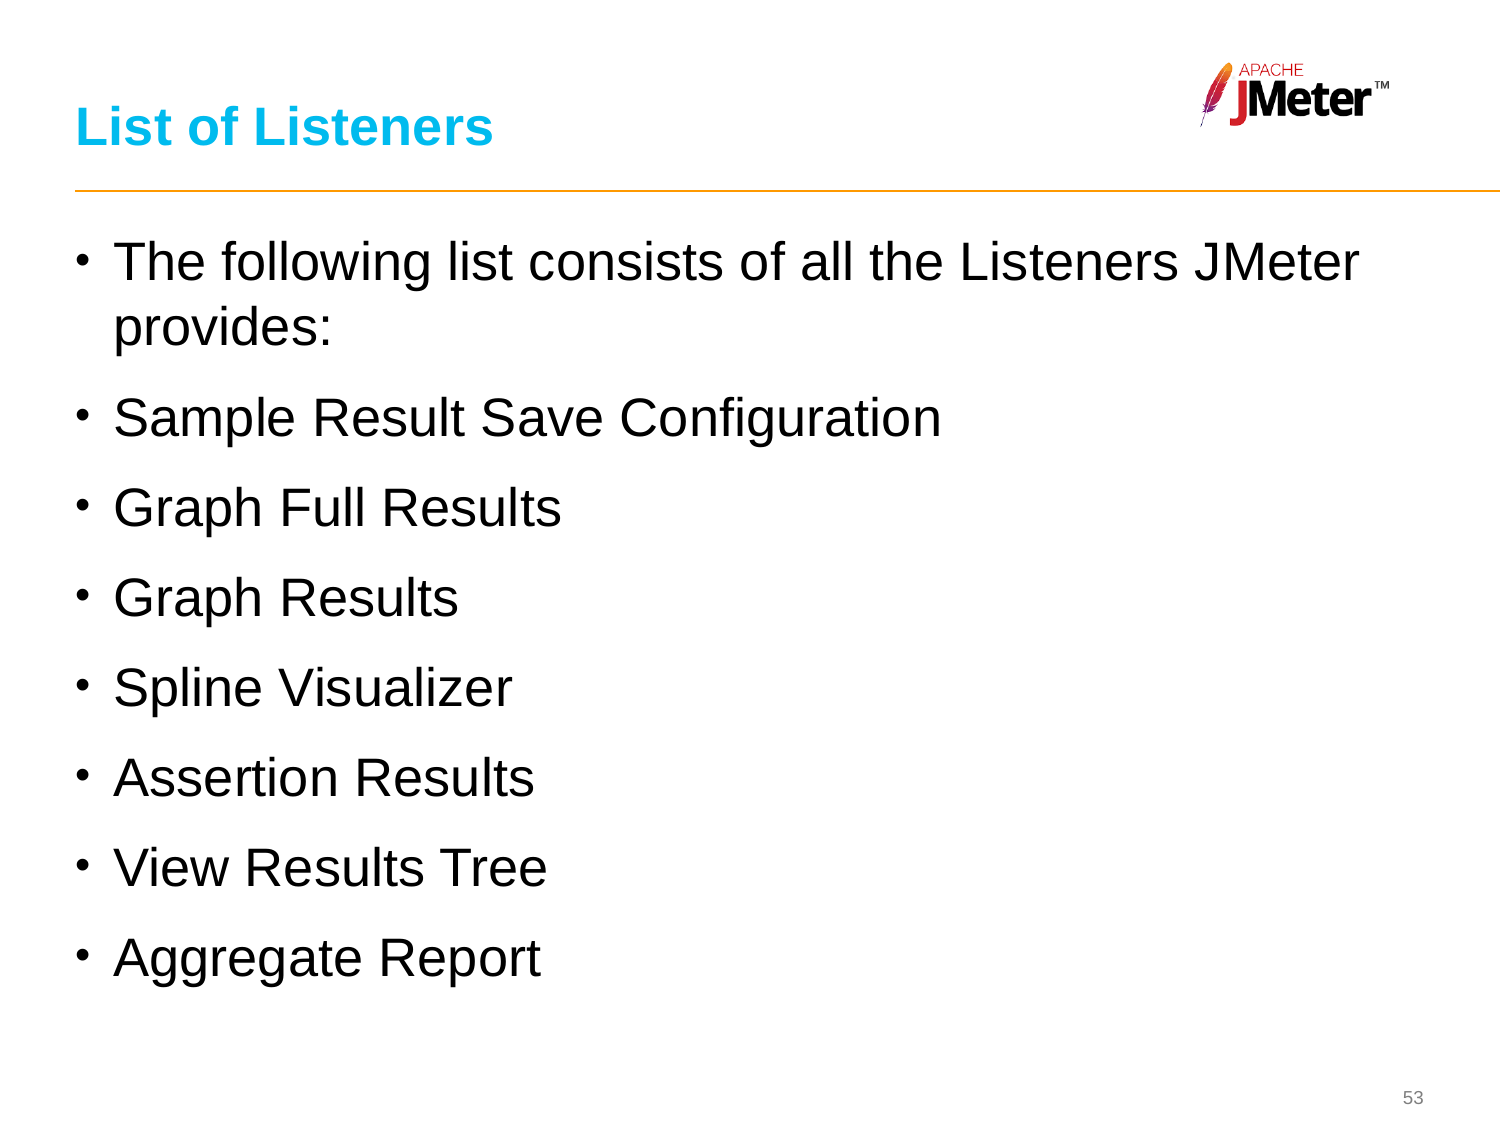

# List of Listeners
The following list consists of all the Listeners JMeter provides:
Sample Result Save Configuration
Graph Full Results
Graph Results
Spline Visualizer
Assertion Results
View Results Tree
Aggregate Report